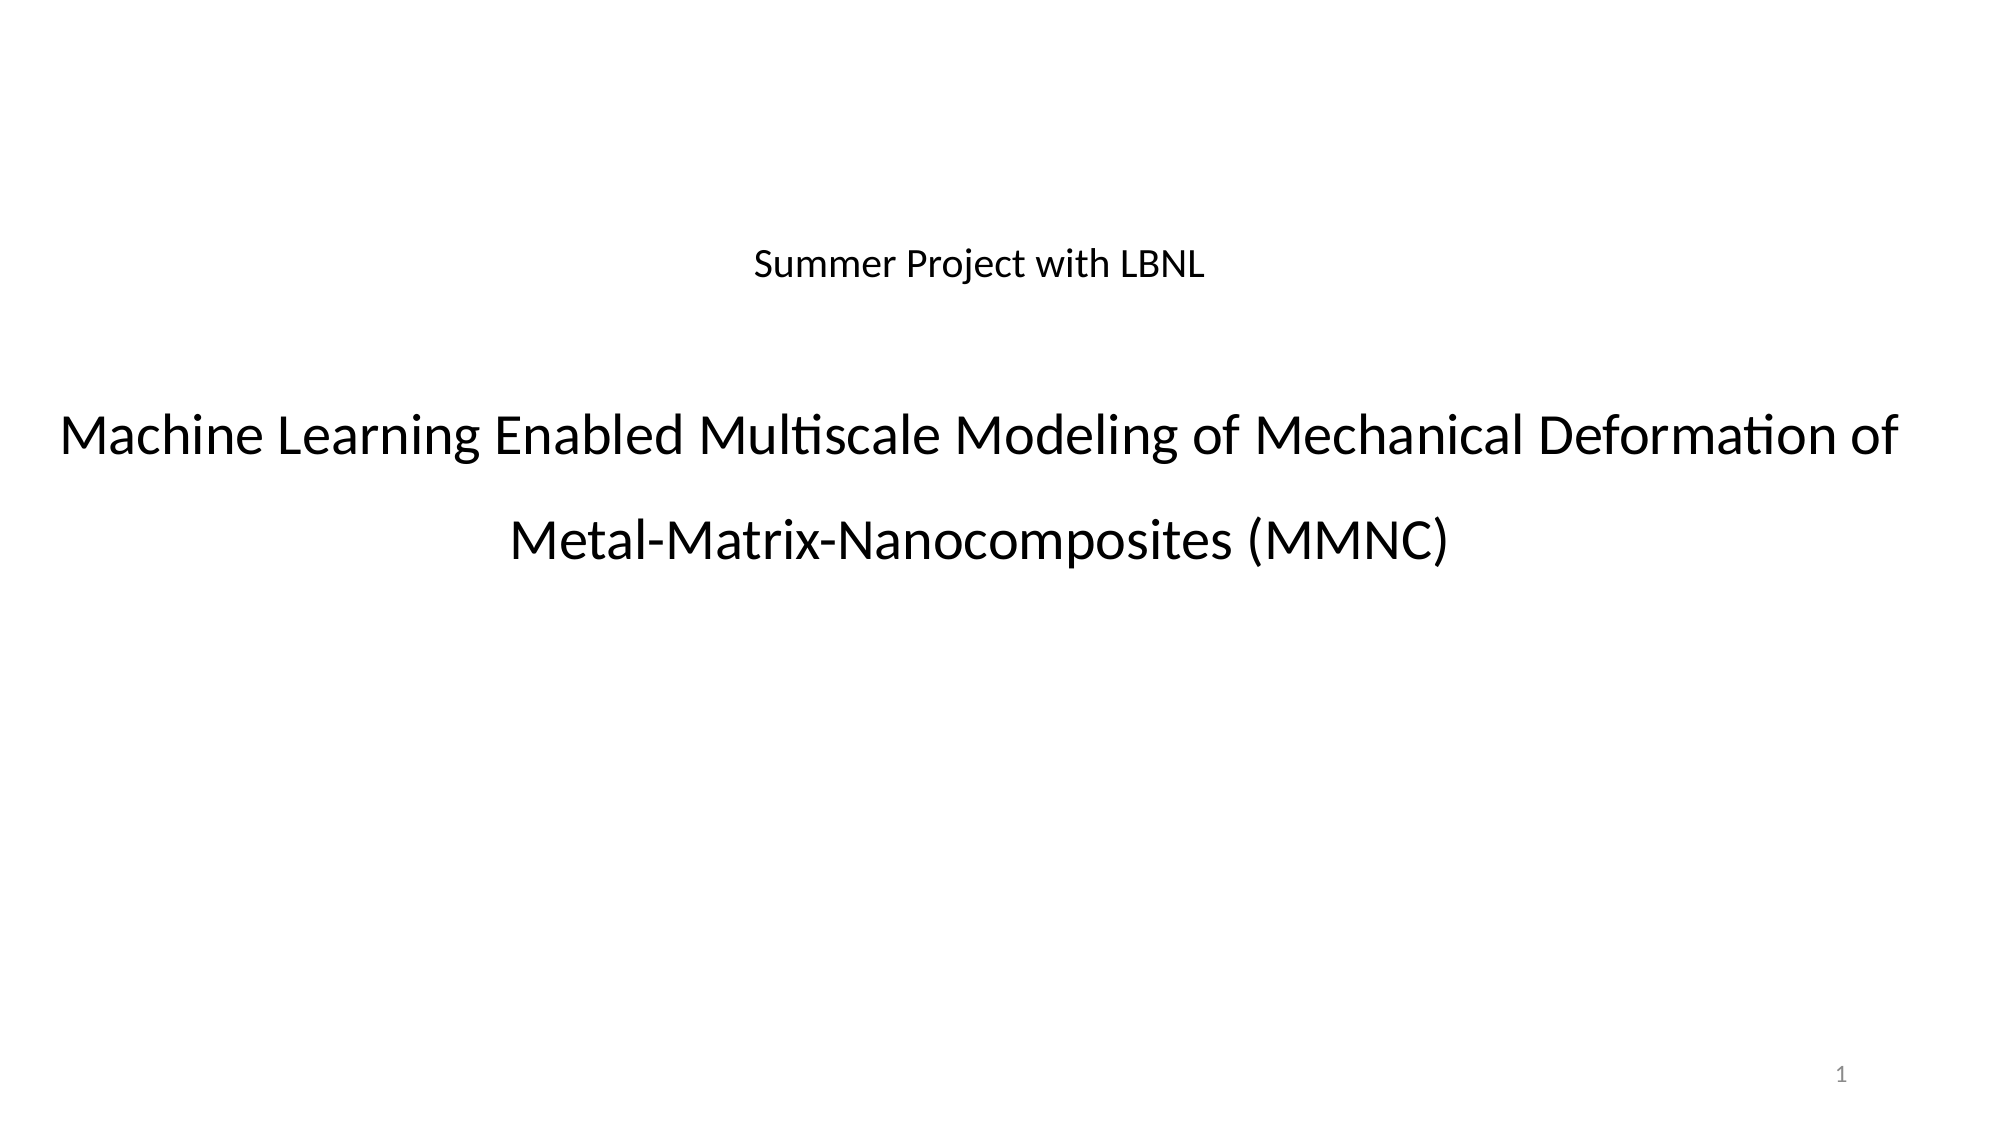

Summer Project with LBNL

Machine Learning Enabled Multiscale Modeling of Mechanical Deformation of Metal-Matrix-Nanocomposites (MMNC)
1